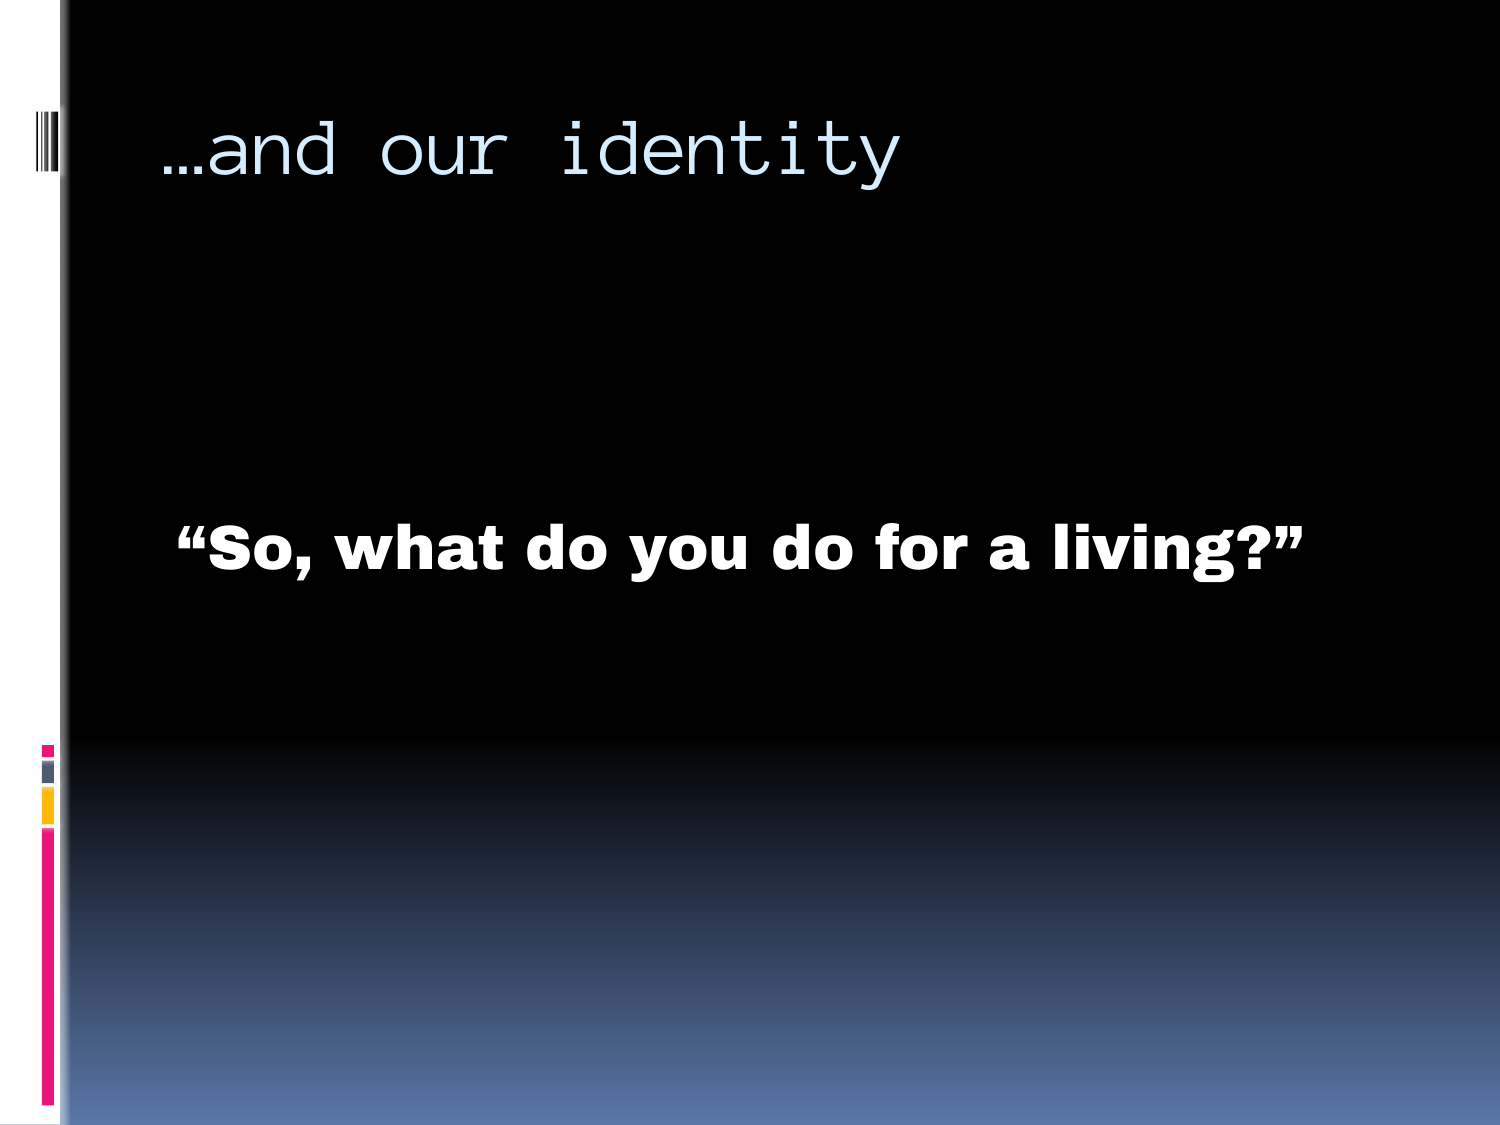

# …and our identity
“So, what do you do for a living?”